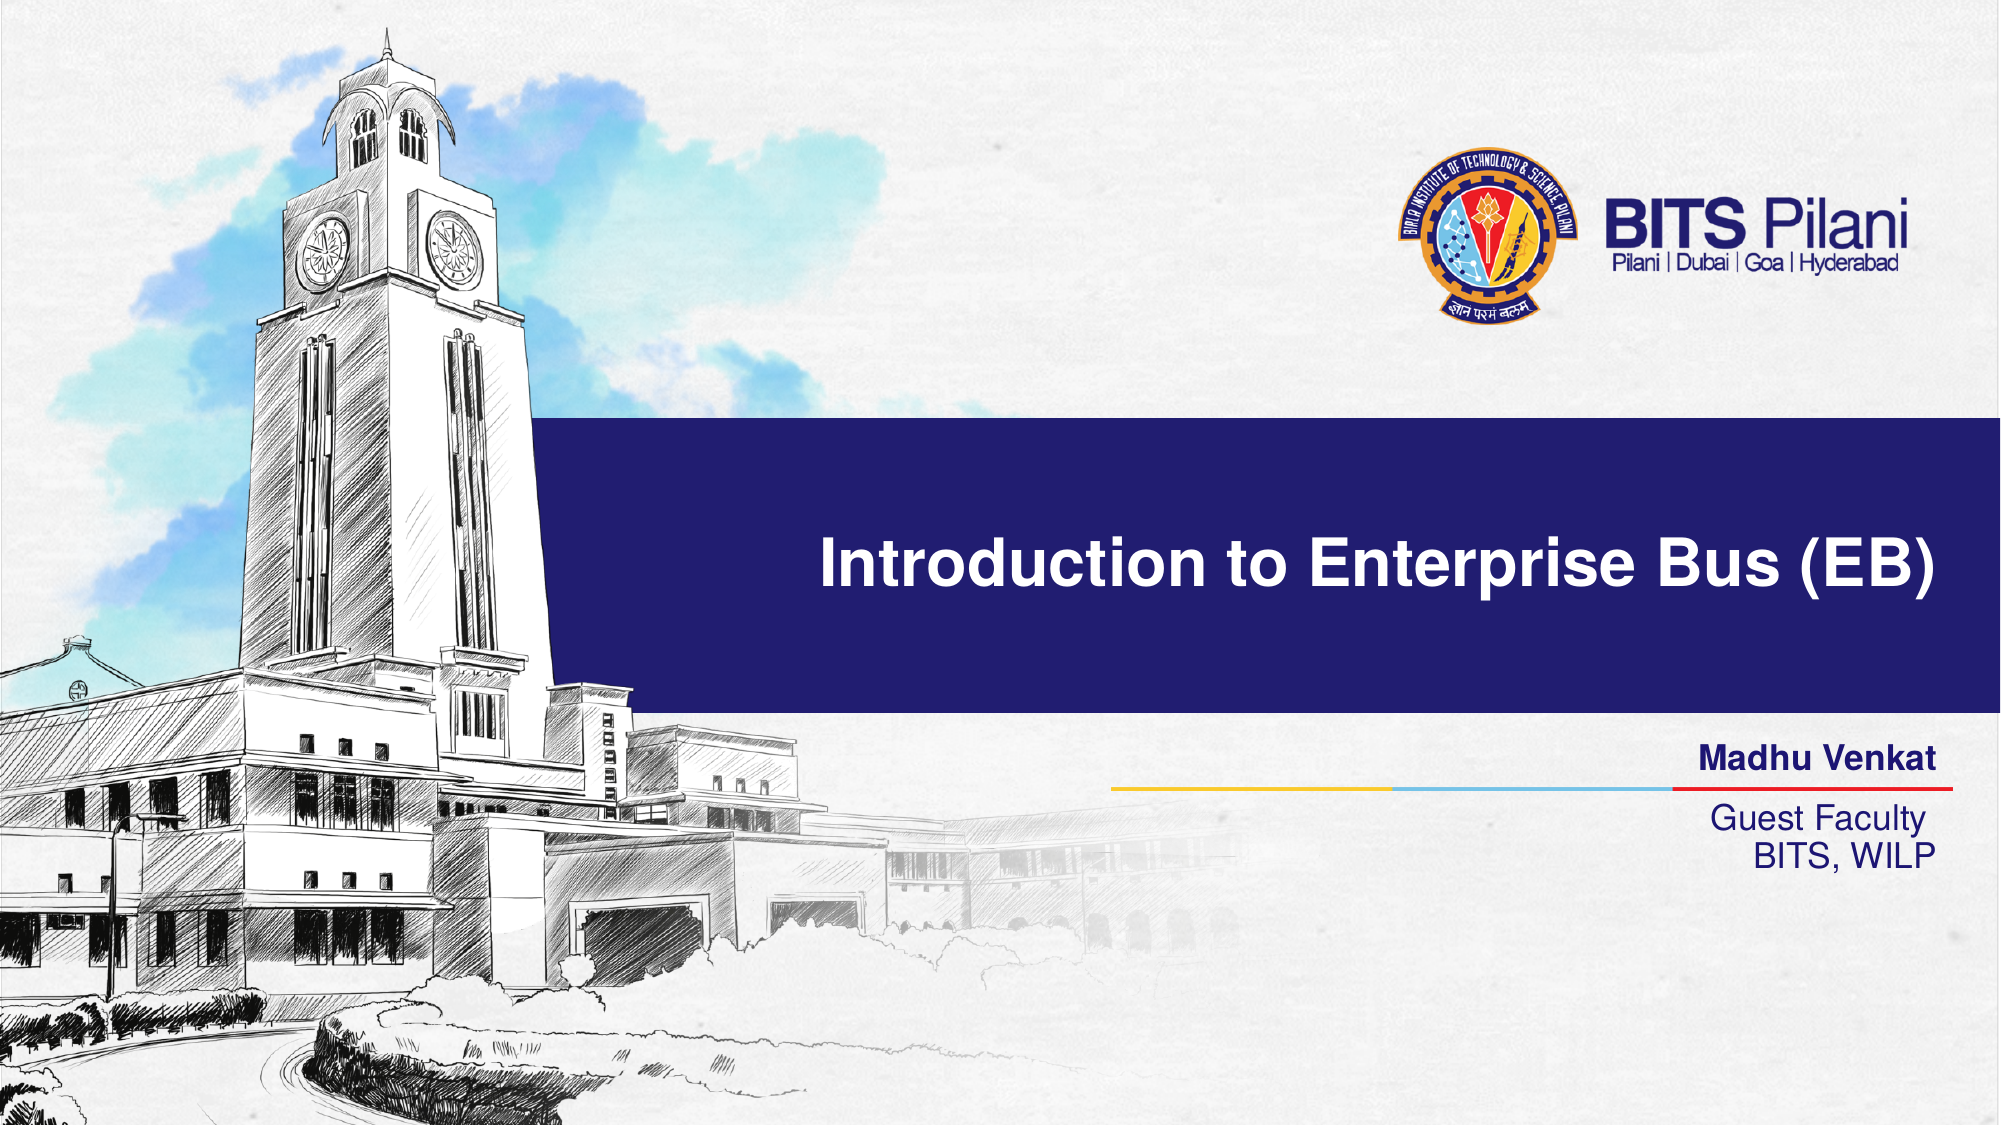

# Introduction to Enterprise Bus (EB)
Madhu Venkat
Guest Faculty
BITS, WILP